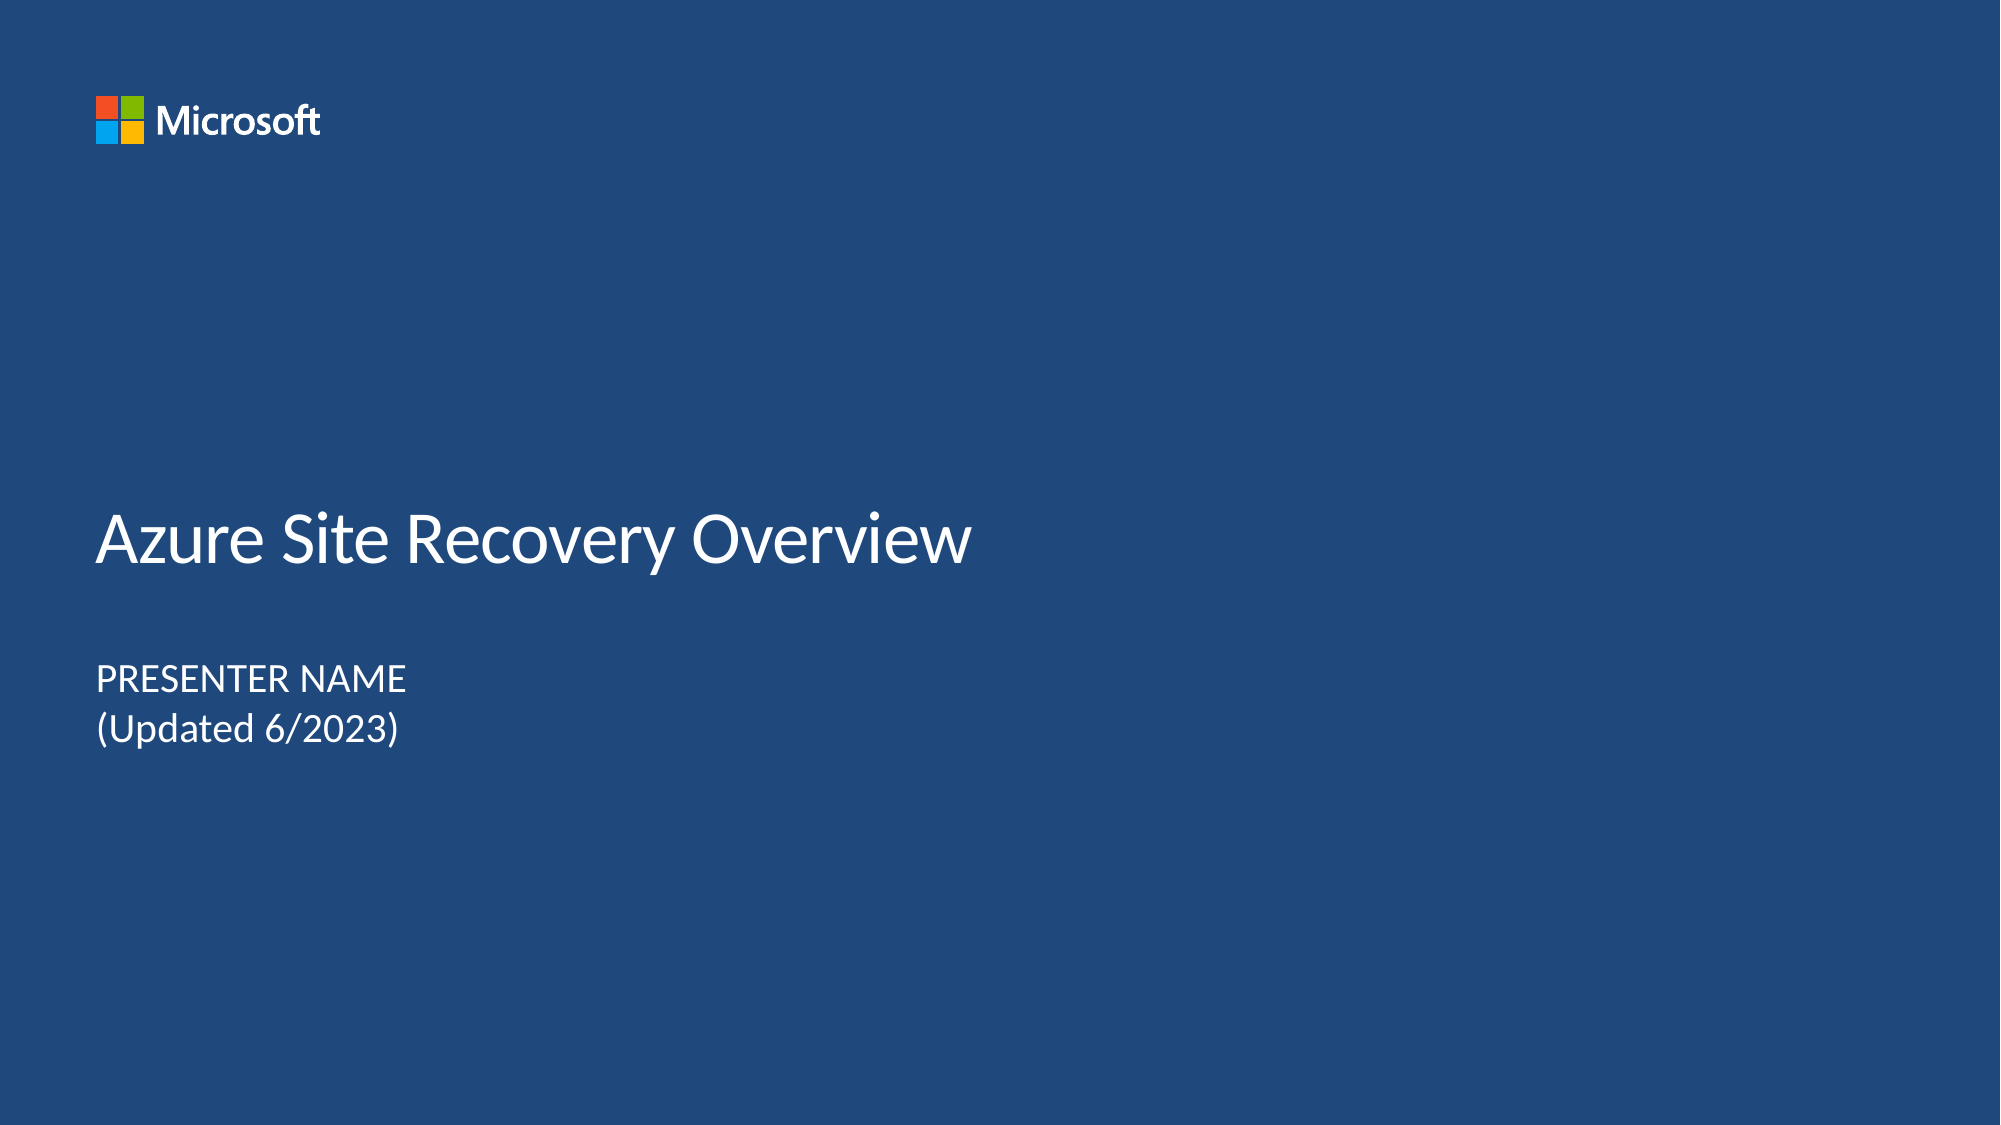

# Azure Site Recovery Overview
PRESENTER NAME
(Updated 6/2023)